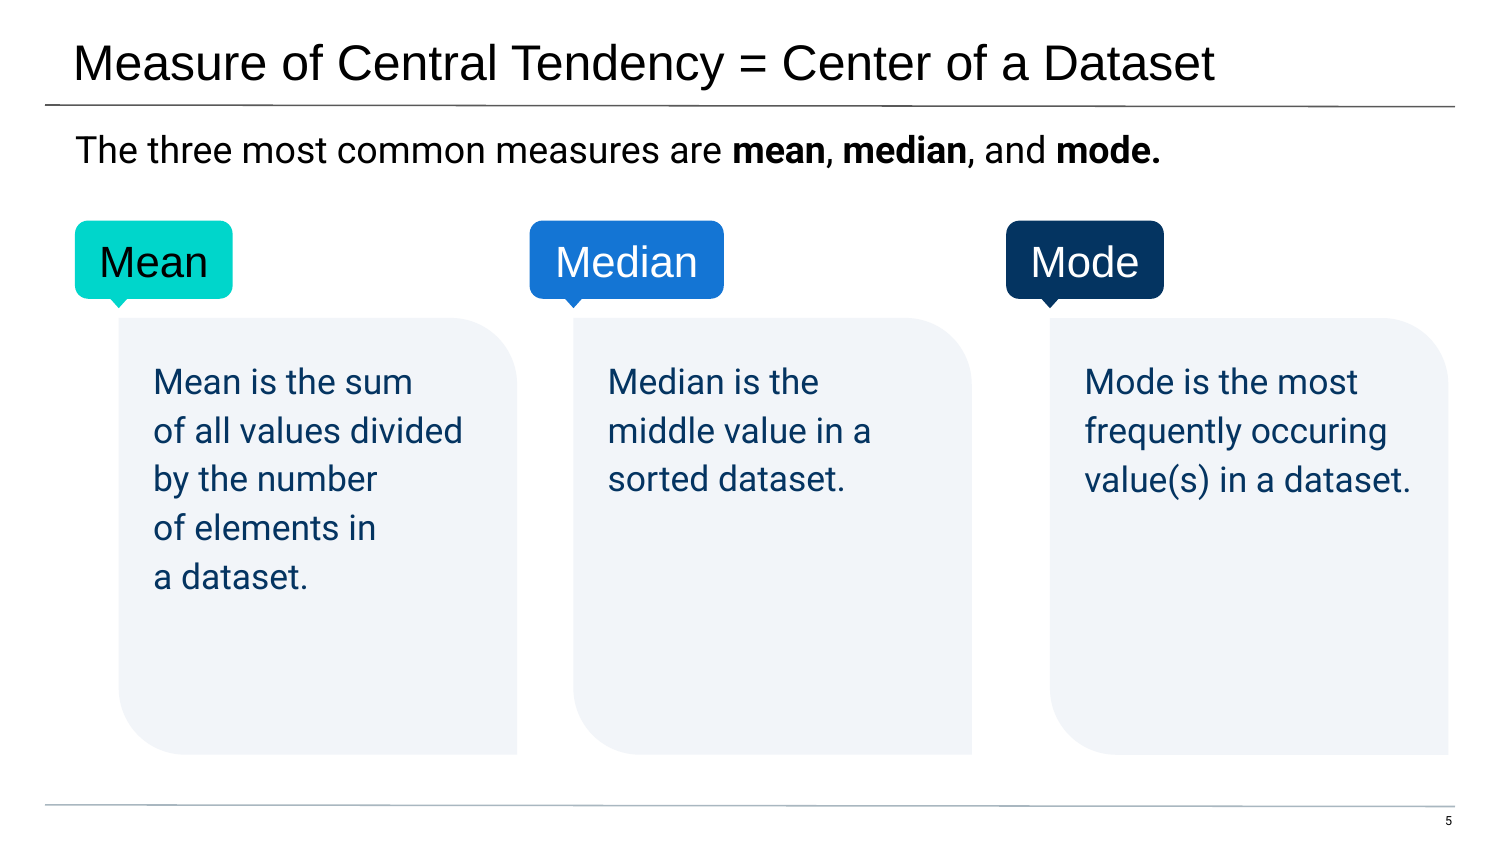

# Measure of Central Tendency = Center of a Dataset
The three most common measures are mean, median, and mode.

Mean
Median
Mode

Mean is the sum
of all values divided by the number
of elements in
a dataset.
Median is the
middle value in a sorted dataset.
Mode is the most frequently occuring value(s) in a dataset.